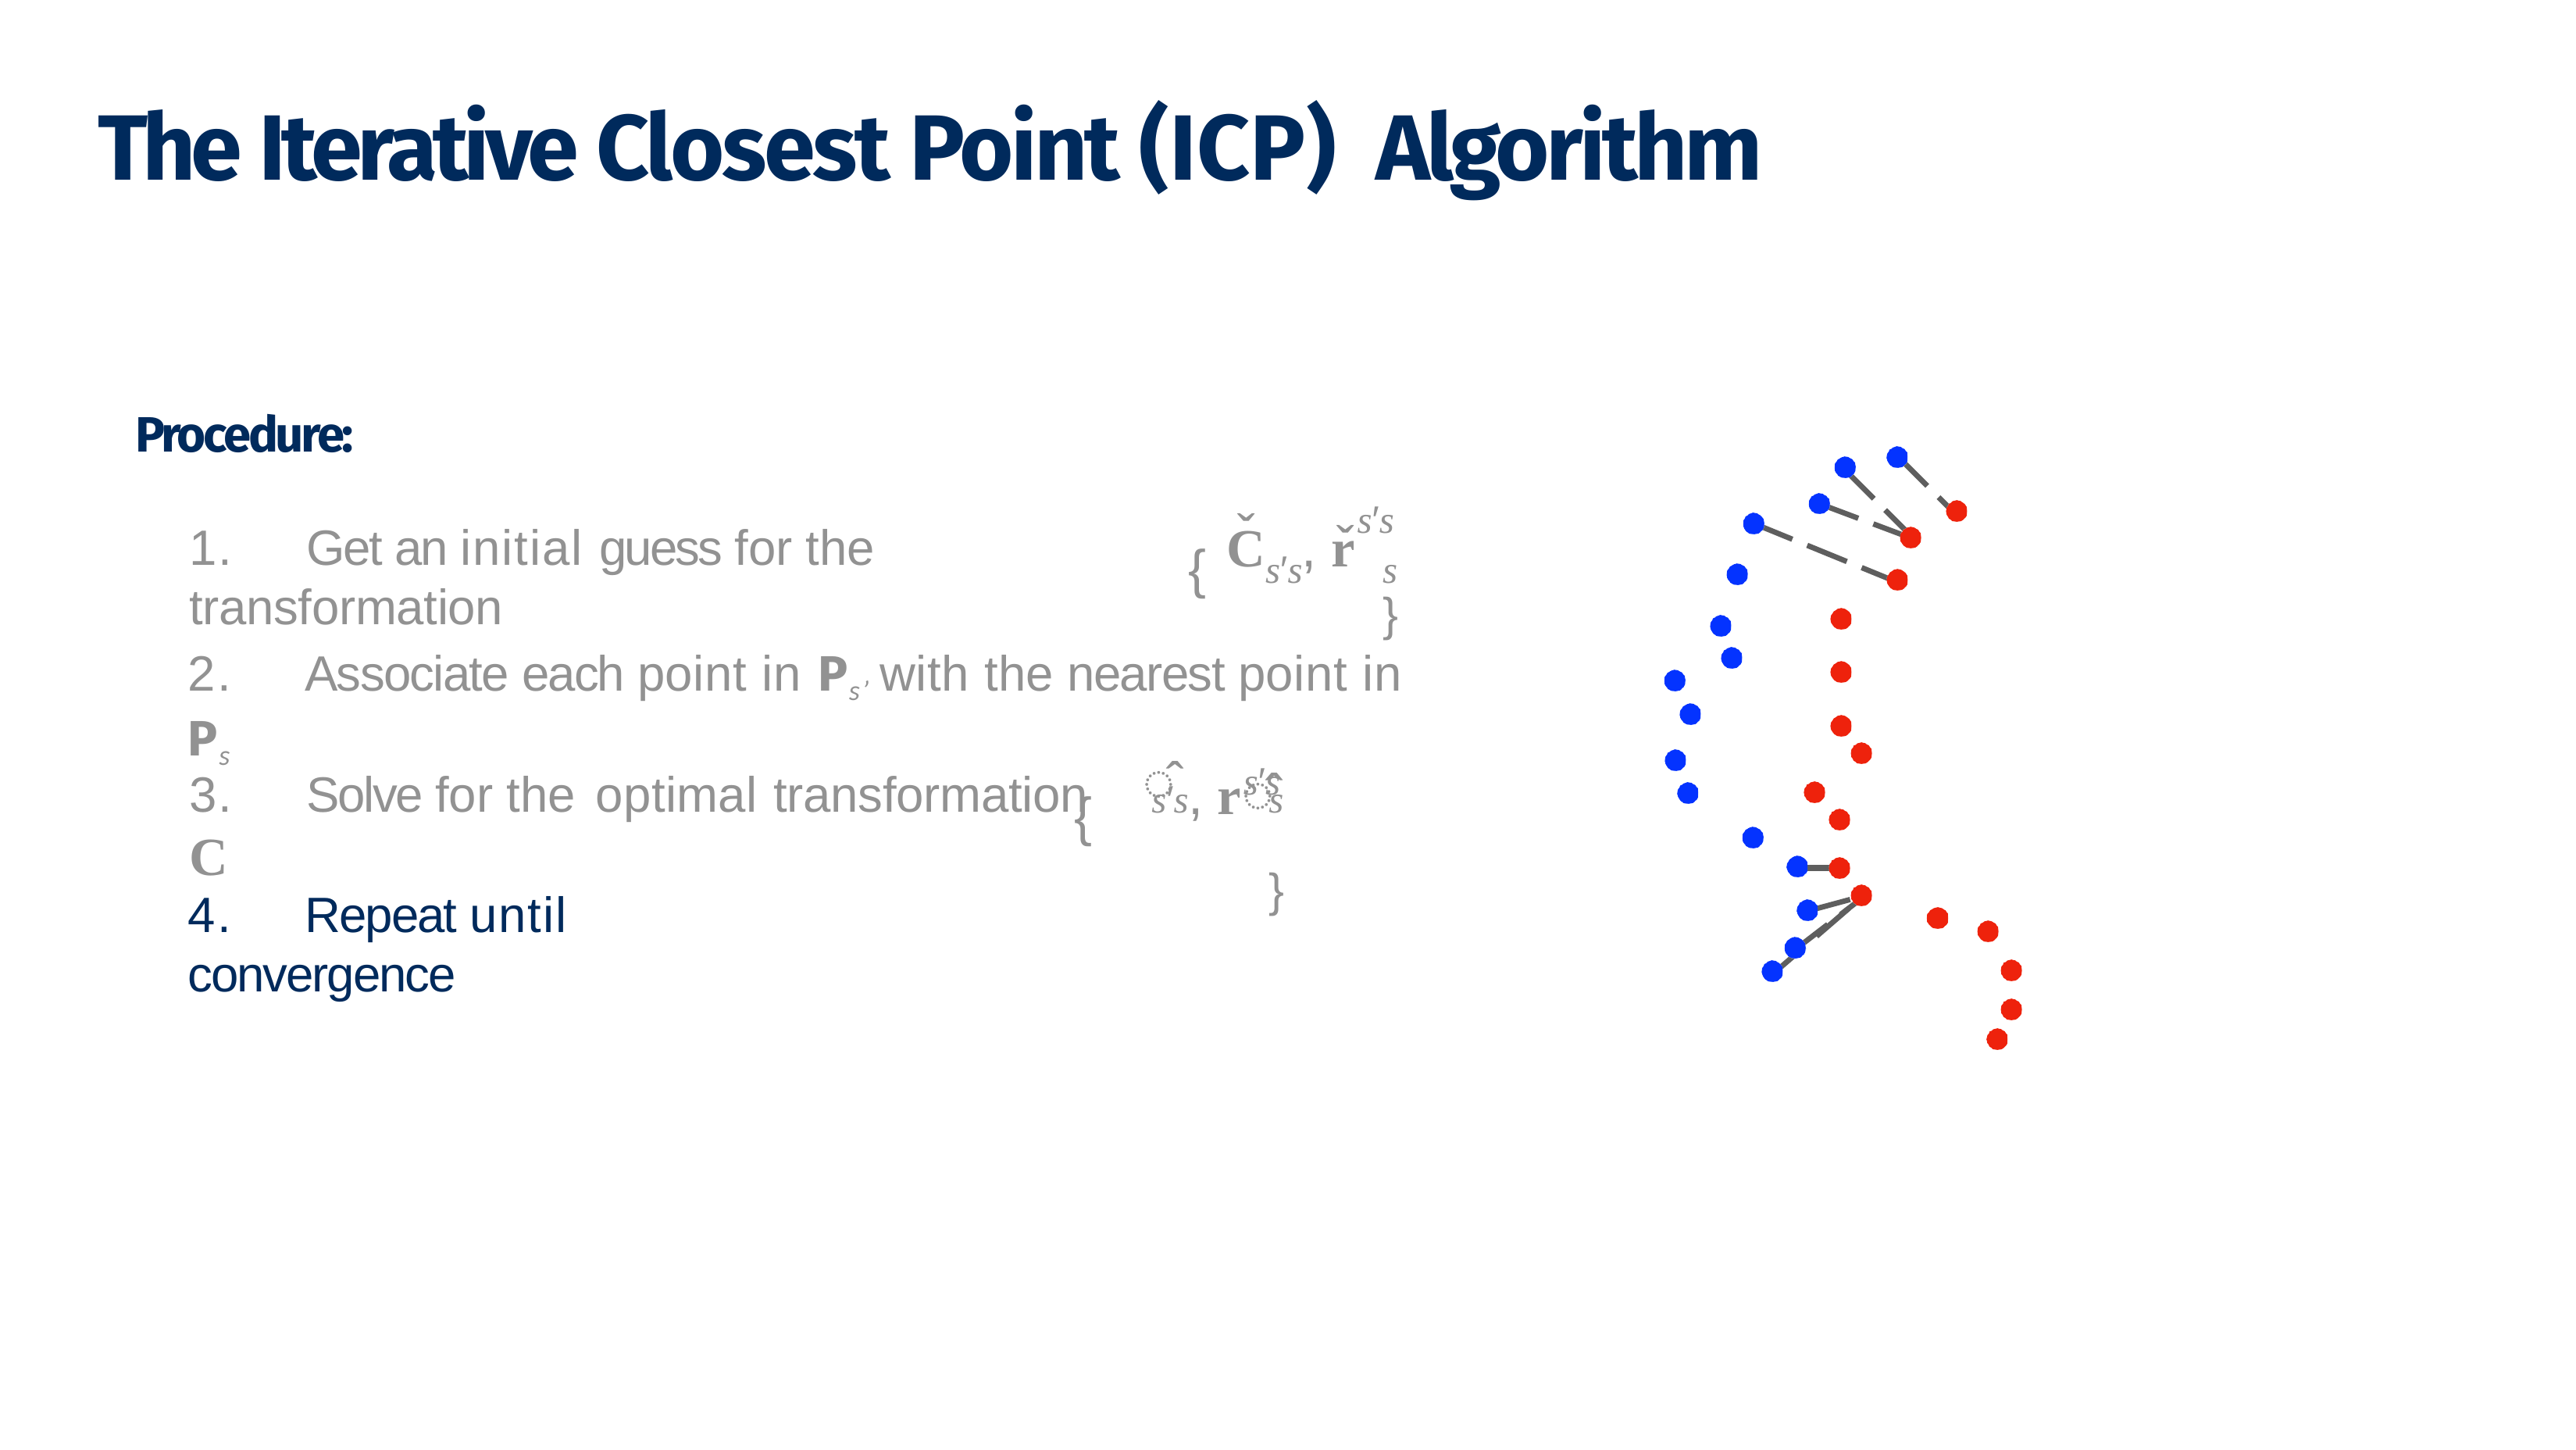

# The Iterative Closest Point (ICP) Algorithm
Procedure:

ˇ

s′s
s′s	s	}
ˇ
C
, r

1.	Get an initial guess for the transformation

{

2.	Associate each point in Ps’ with the nearest point in Ps

̂

s′s
̂
, r
3.	Solve for the optimal transformation	C
s′s	s	}
{

4.	Repeat until convergence